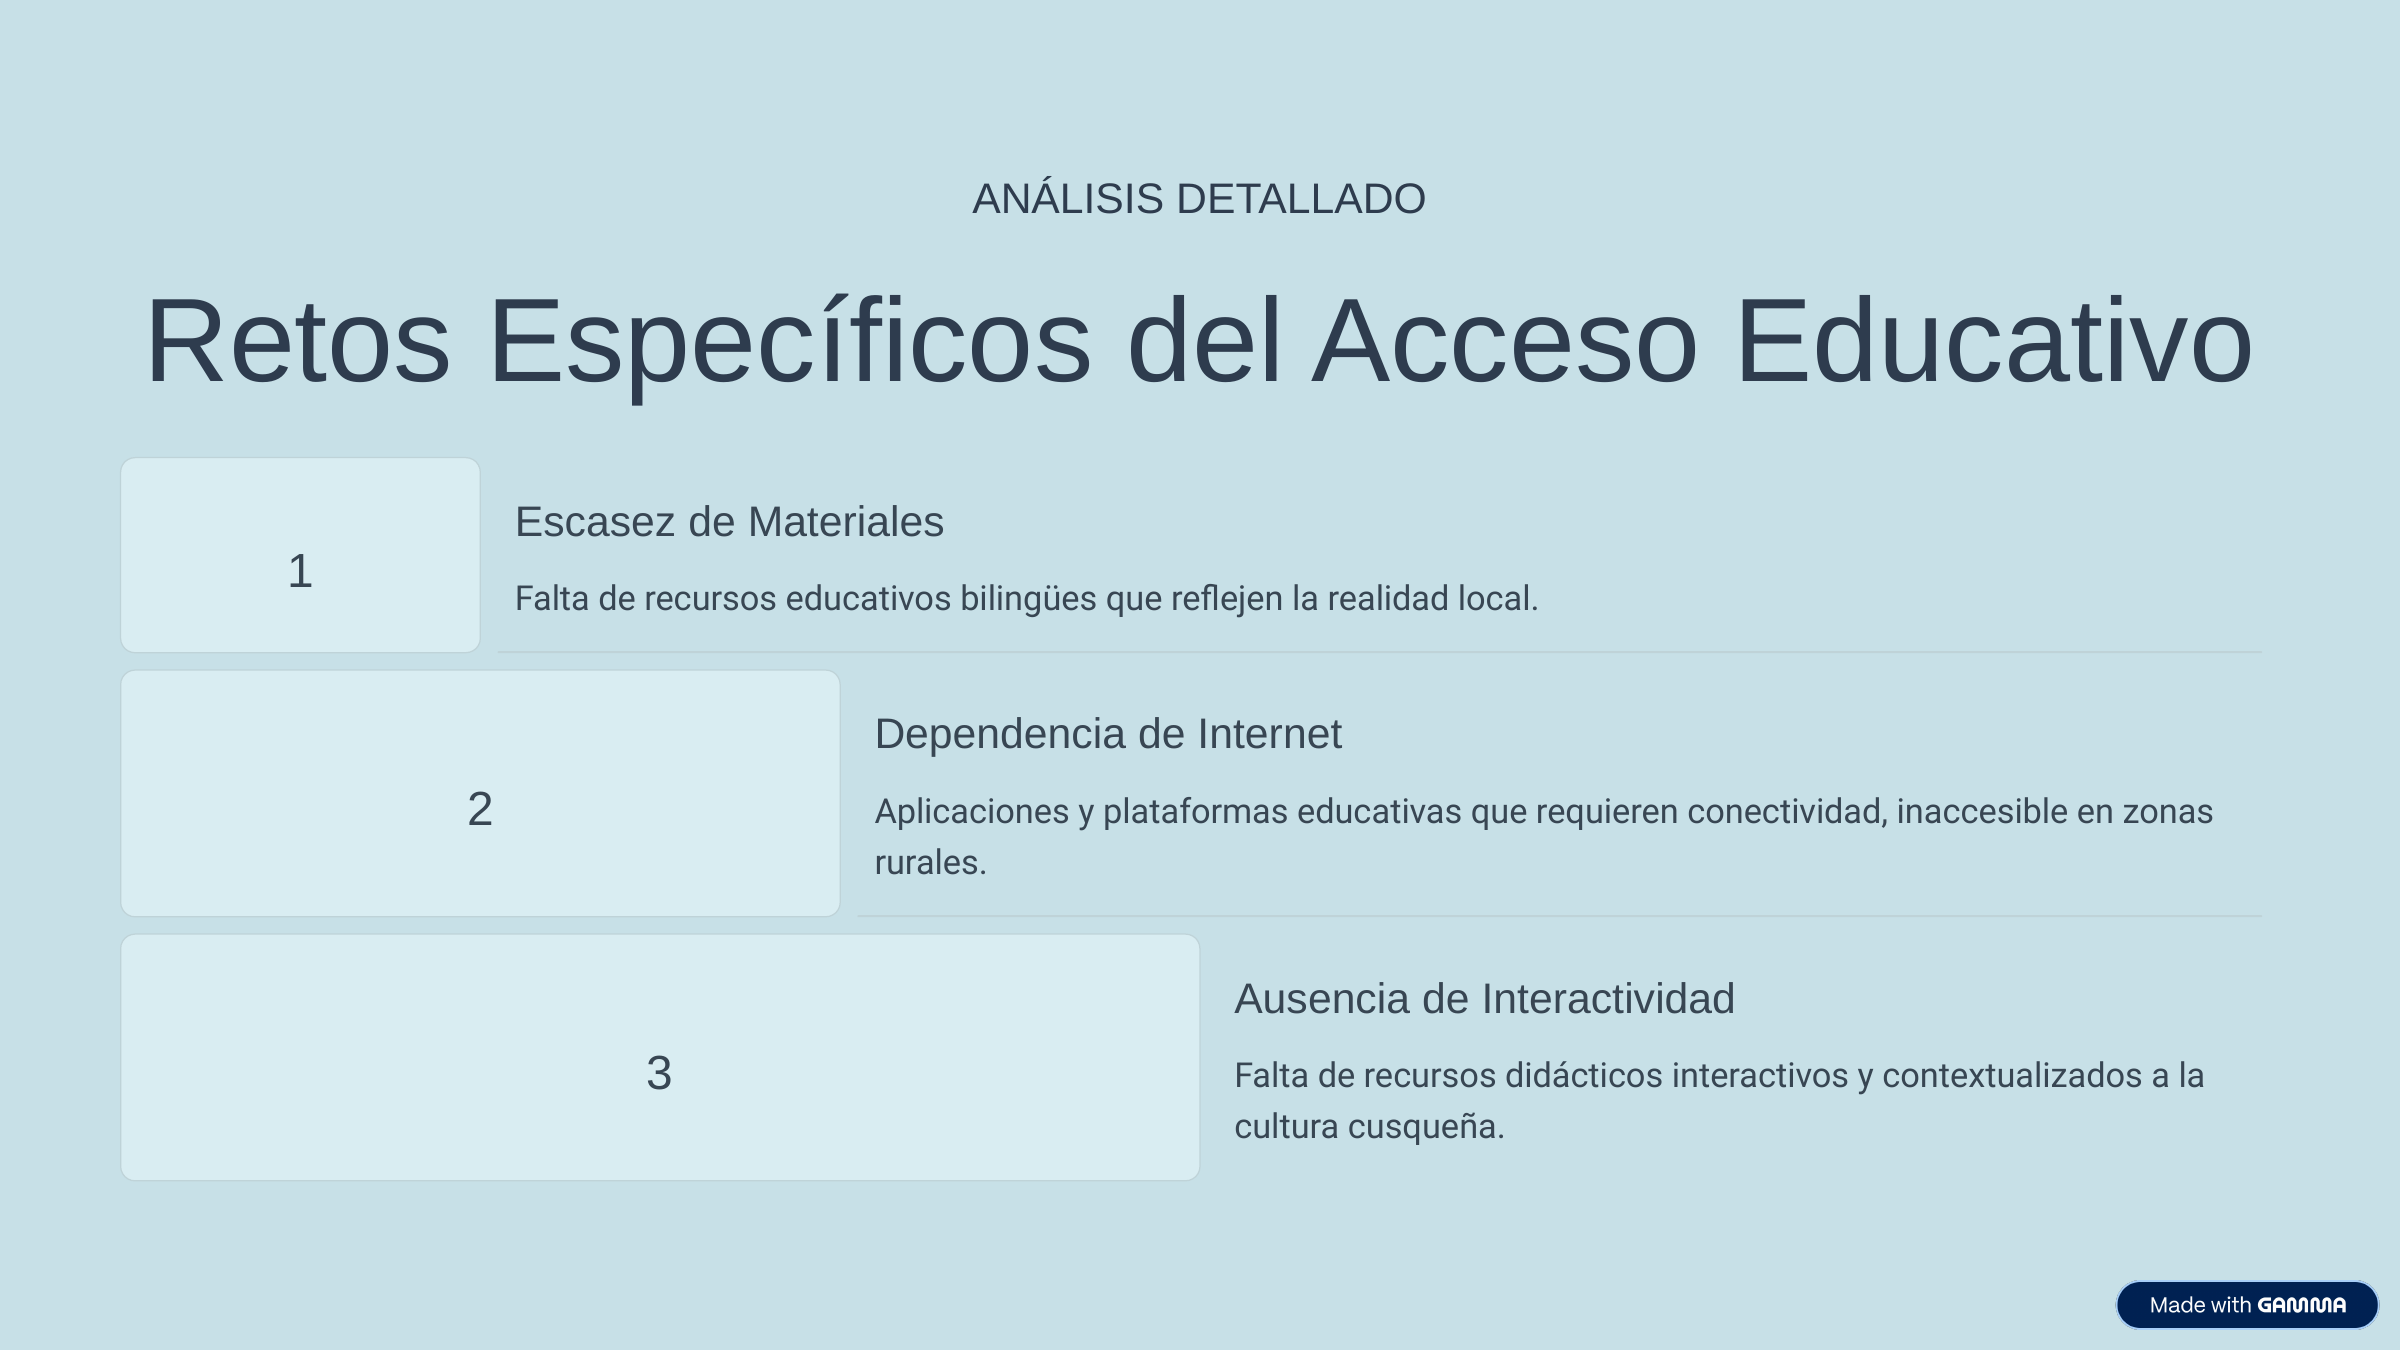

ANÁLISIS DETALLADO
Retos Específicos del Acceso Educativo

Escasez de Materiales
1
Falta de recursos educativos bilingües que reflejen la realidad local.

Dependencia de Internet
2
Aplicaciones y plataformas educativas que requieren conectividad, inaccesible en zonas rurales.

Ausencia de Interactividad
3
Falta de recursos didácticos interactivos y contextualizados a la cultura cusqueña.